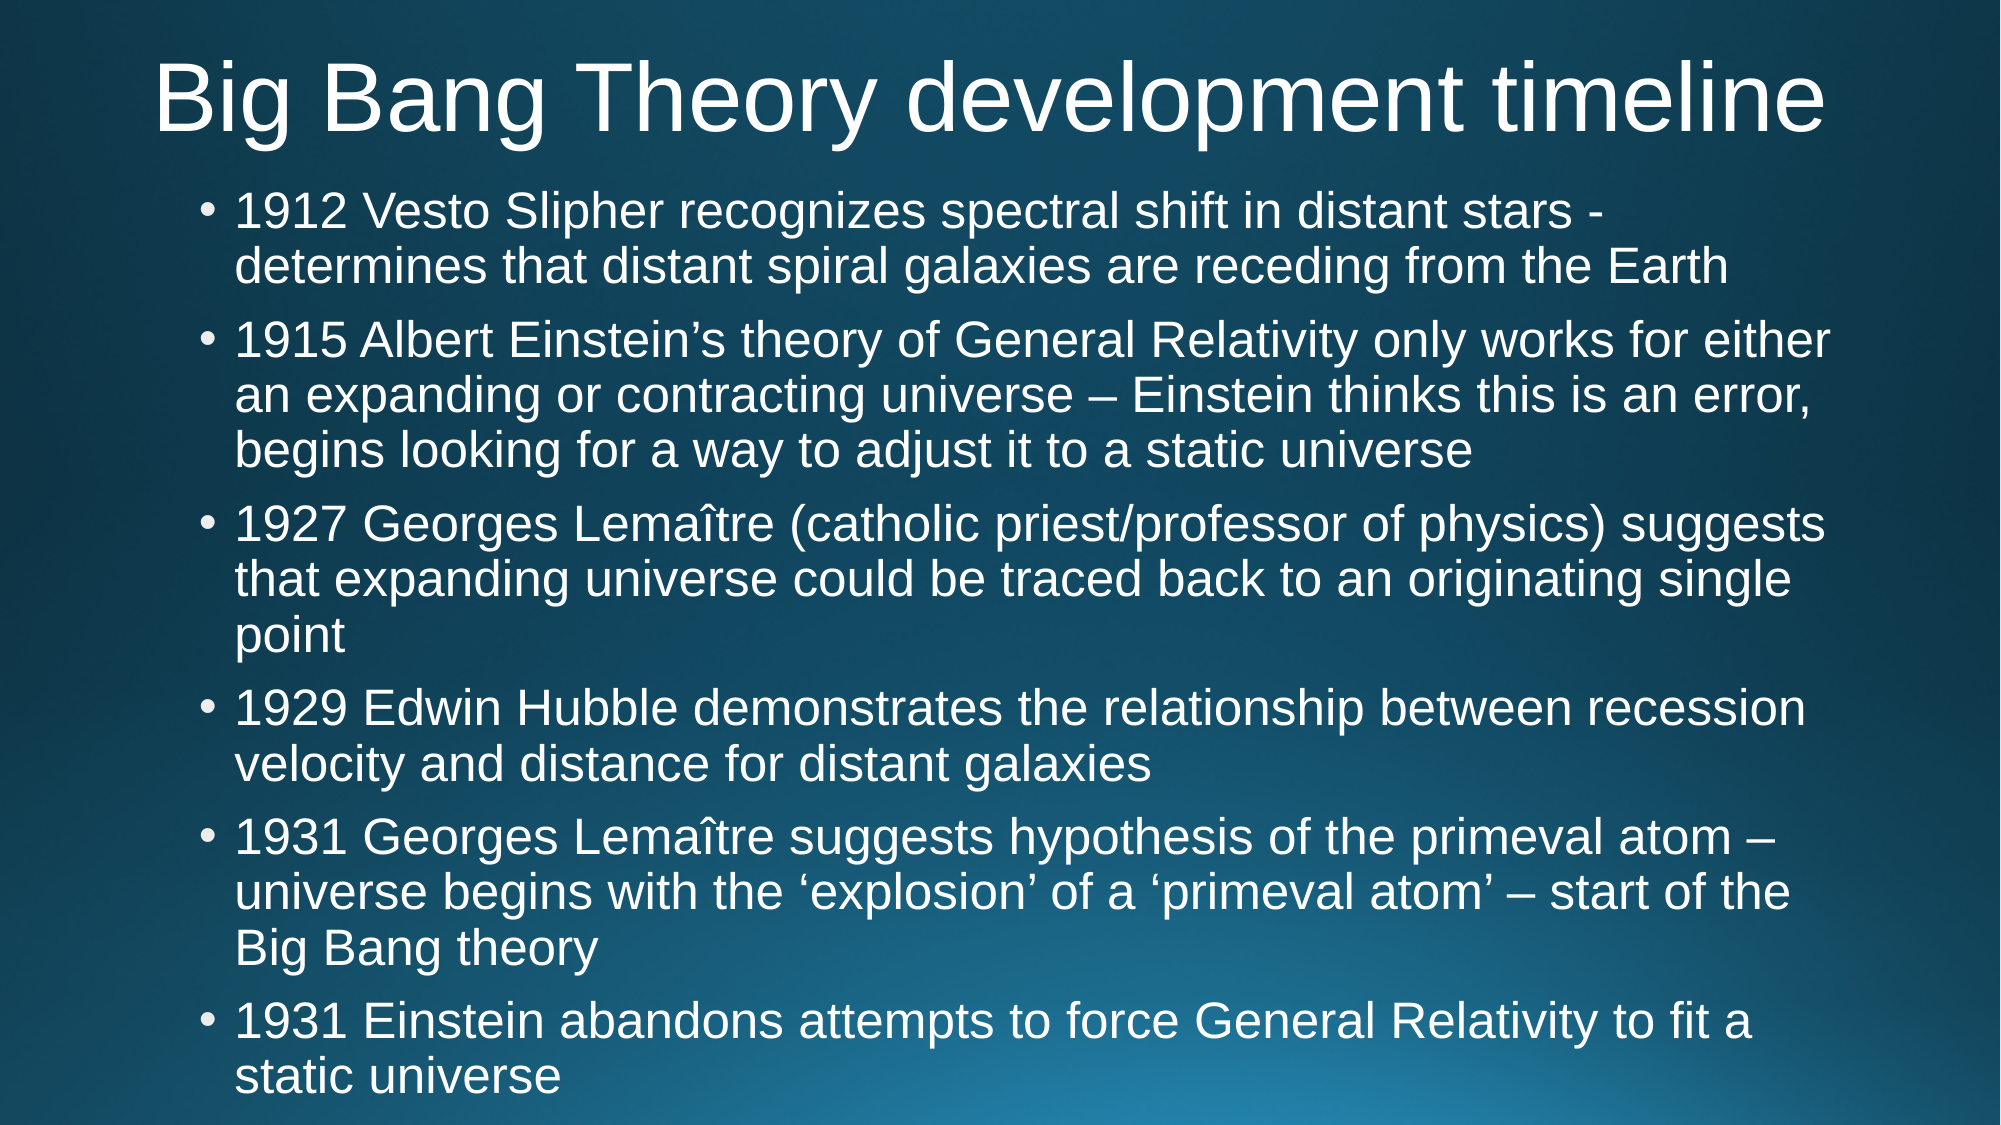

# Big Bang Theory development timeline
1912 Vesto Slipher recognizes spectral shift in distant stars - determines that distant spiral galaxies are receding from the Earth
1915 Albert Einstein’s theory of General Relativity only works for either an expanding or contracting universe – Einstein thinks this is an error, begins looking for a way to adjust it to a static universe
1927 Georges Lemaître (catholic priest/professor of physics) suggests that expanding universe could be traced back to an originating single point
1929 Edwin Hubble demonstrates the relationship between recession velocity and distance for distant galaxies
1931 Georges Lemaître suggests hypothesis of the primeval atom – universe begins with the ‘explosion’ of a ‘primeval atom’ – start of the Big Bang theory
1931 Einstein abandons attempts to force General Relativity to fit a static universe